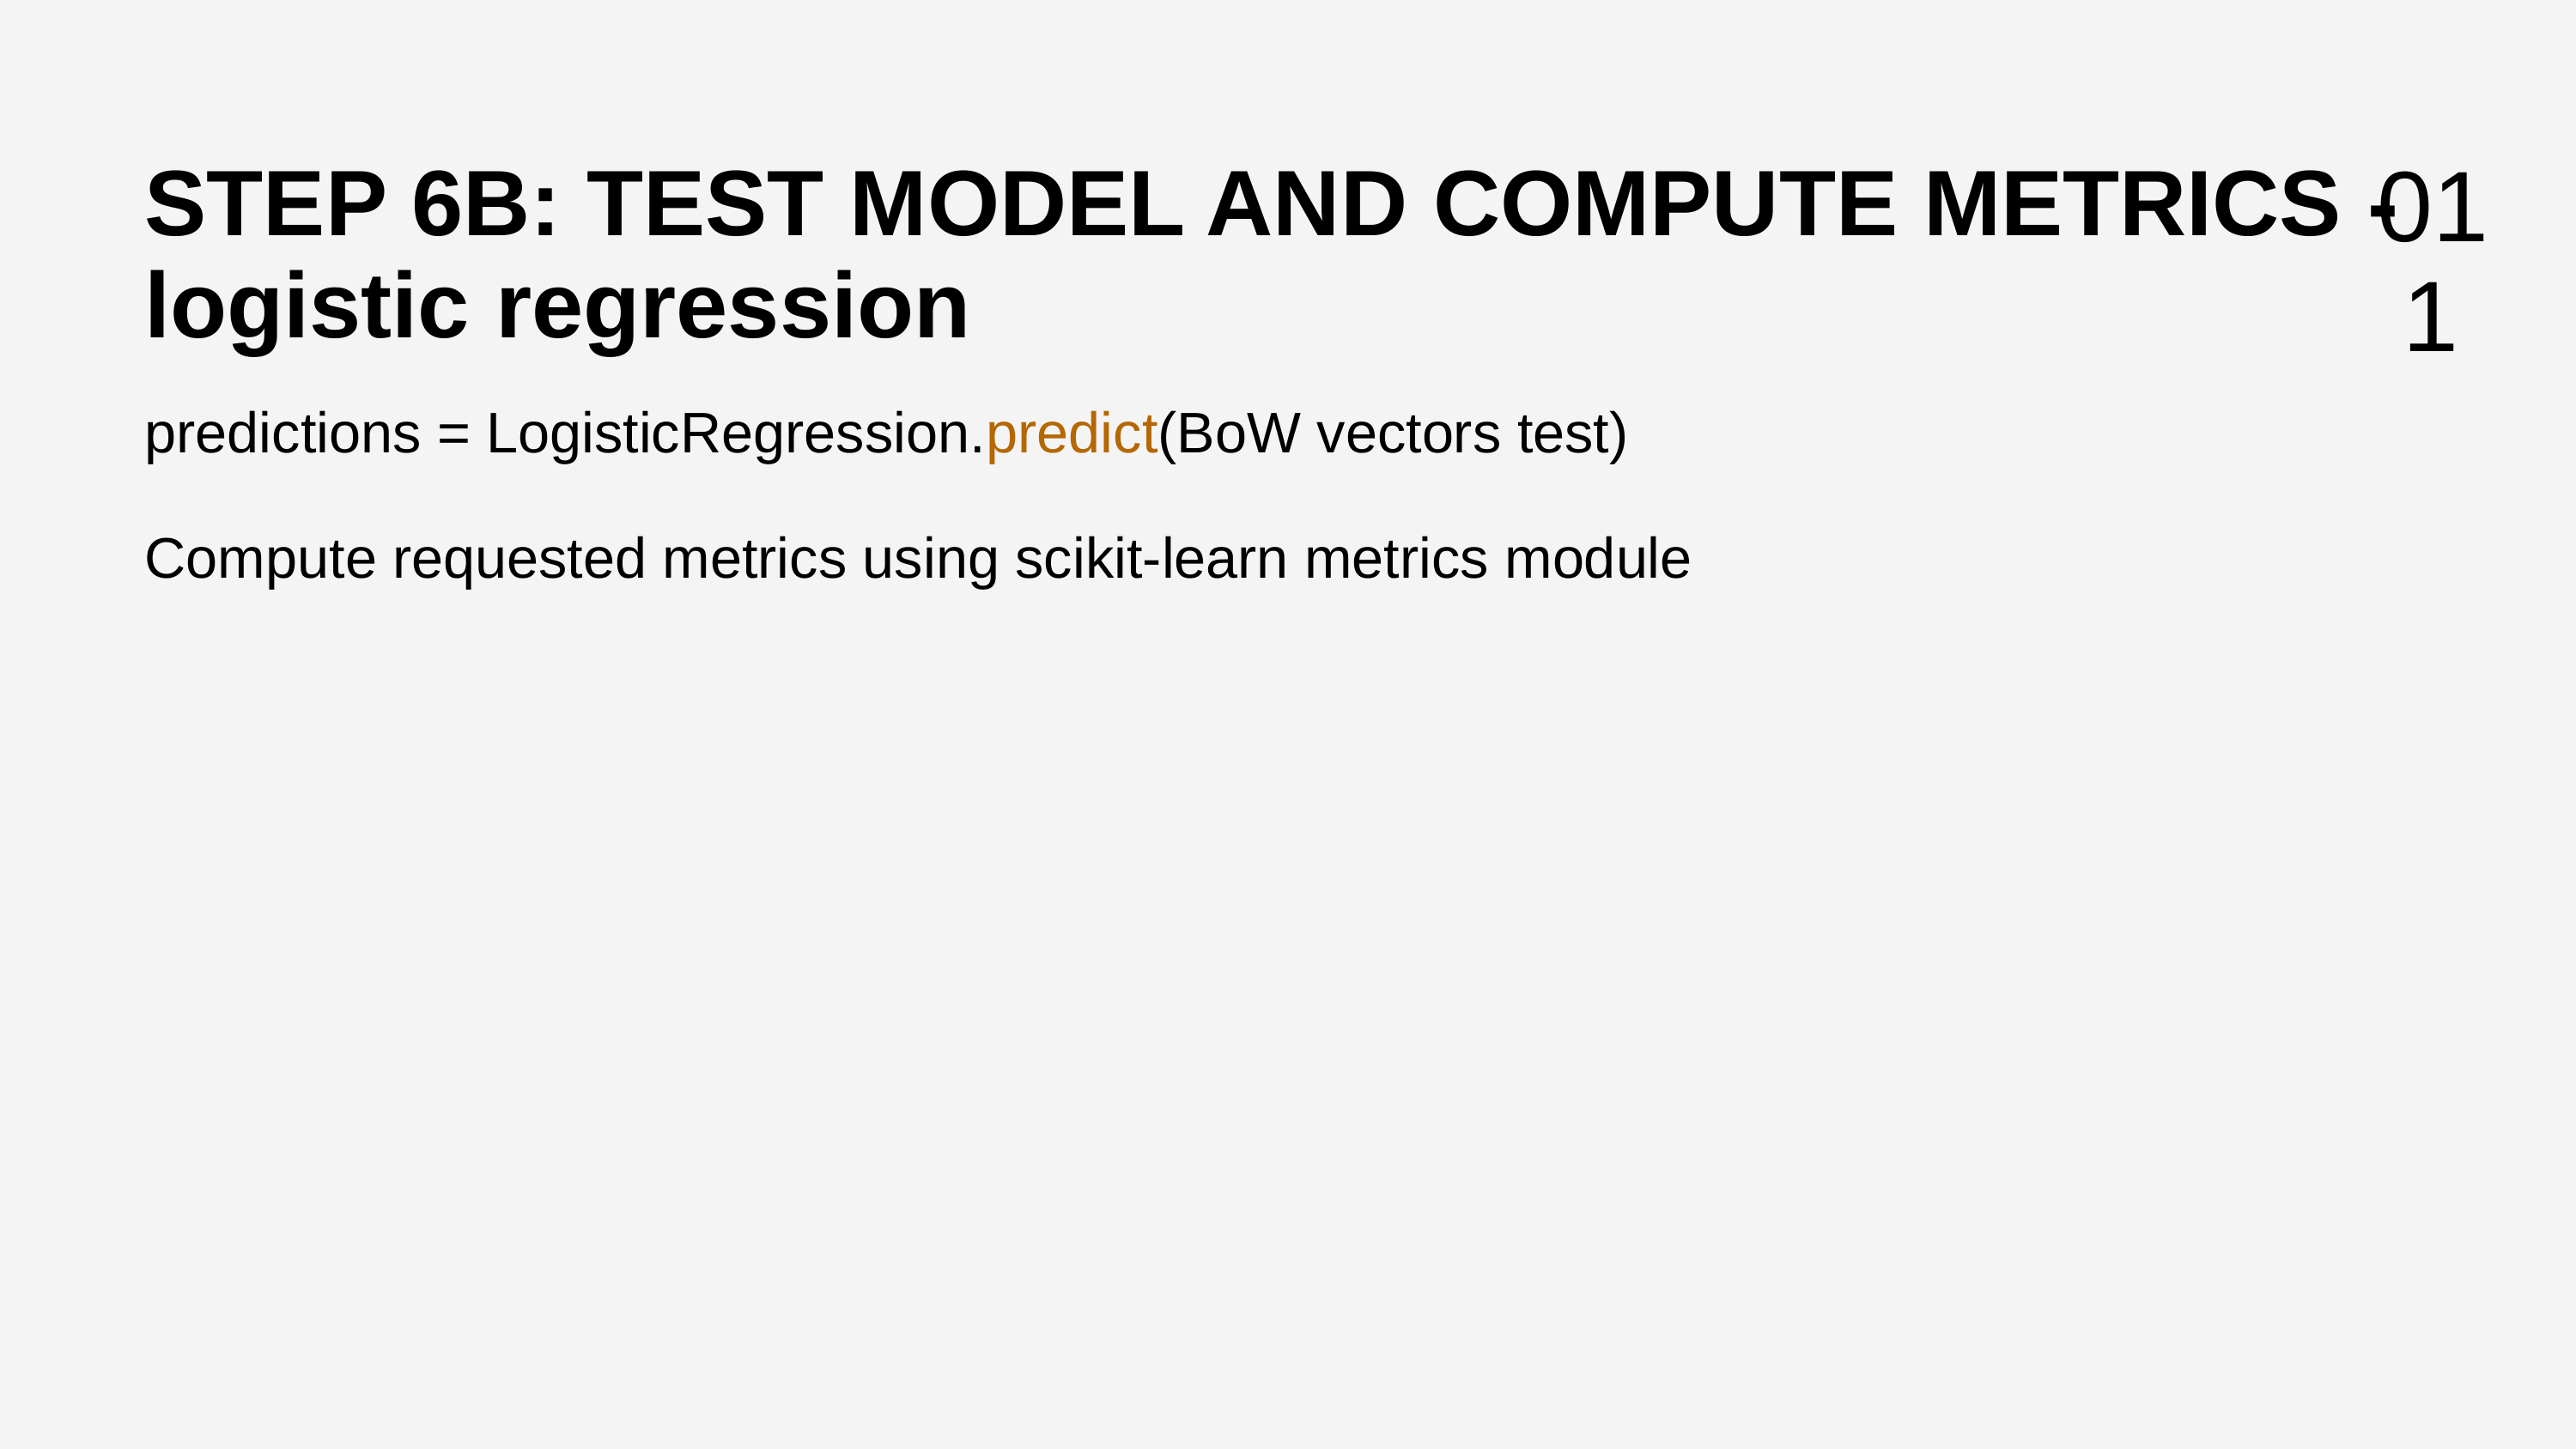

STEP 6B: TEST MODEL AND COMPUTE METRICS - logistic regression
011

predictions = LogisticRegression.predict(BoW vectors test)

Compute requested metrics using scikit-learn metrics module